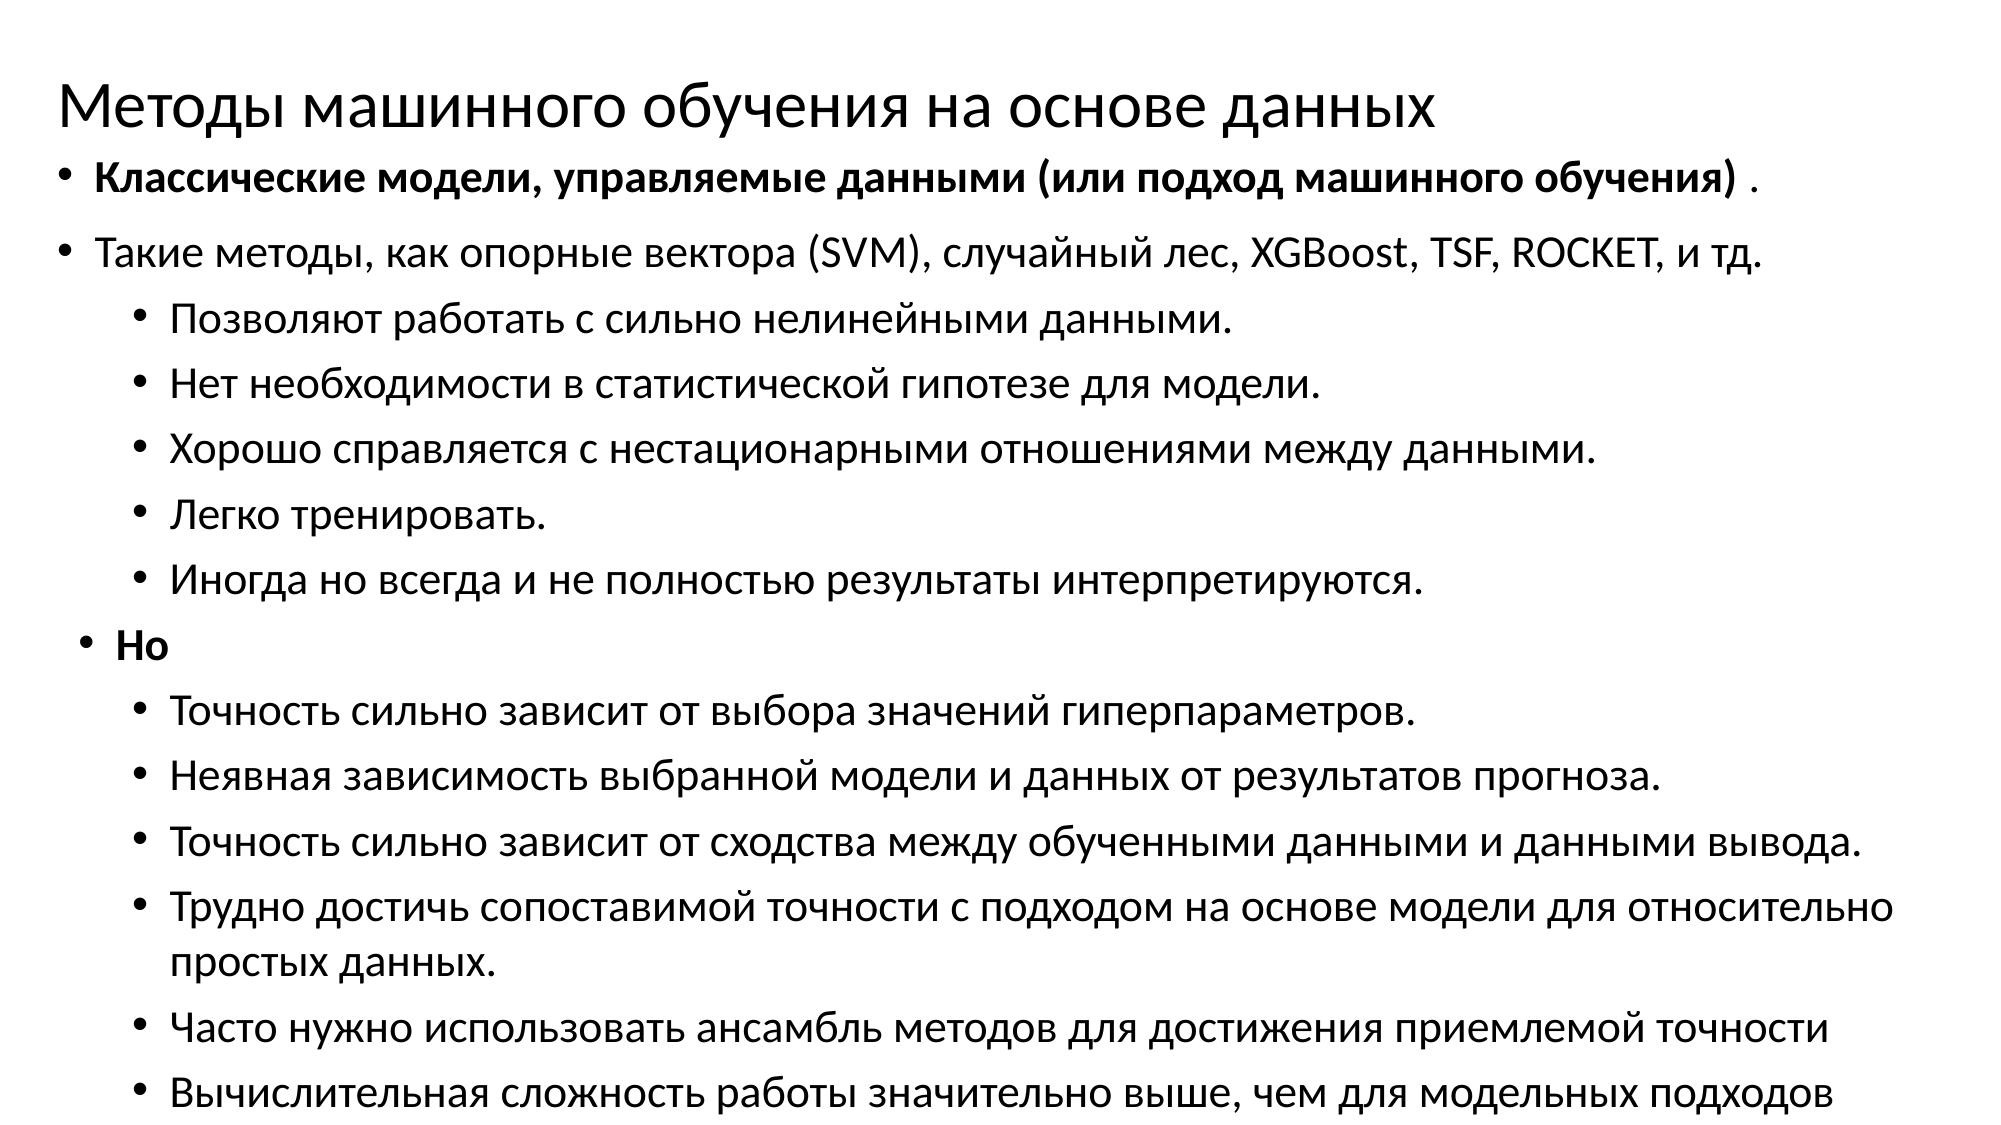

# Методы машинного обучения на основе данных
Классические модели, управляемые данными (или подход машинного обучения) .
Такие методы, как опорные вектора (SVM), случайный лес, XGBoost, TSF, ROCKET, и тд.
Позволяют работать с сильно нелинейными данными.
Нет необходимости в статистической гипотезе для модели.
Хорошо справляется с нестационарными отношениями между данными.
Легко тренировать.
Иногда но всегда и не полностью результаты интерпретируются.
Но
Точность сильно зависит от выбора значений гиперпараметров.
Неявная зависимость выбранной модели и данных от результатов прогноза.
Точность сильно зависит от сходства между обученными данными и данными вывода.
Трудно достичь сопоставимой точности с подходом на основе модели для относительно простых данных.
Часто нужно использовать ансамбль методов для достижения приемлемой точности
Вычислительная сложность работы значительно выше, чем для модельных подходов